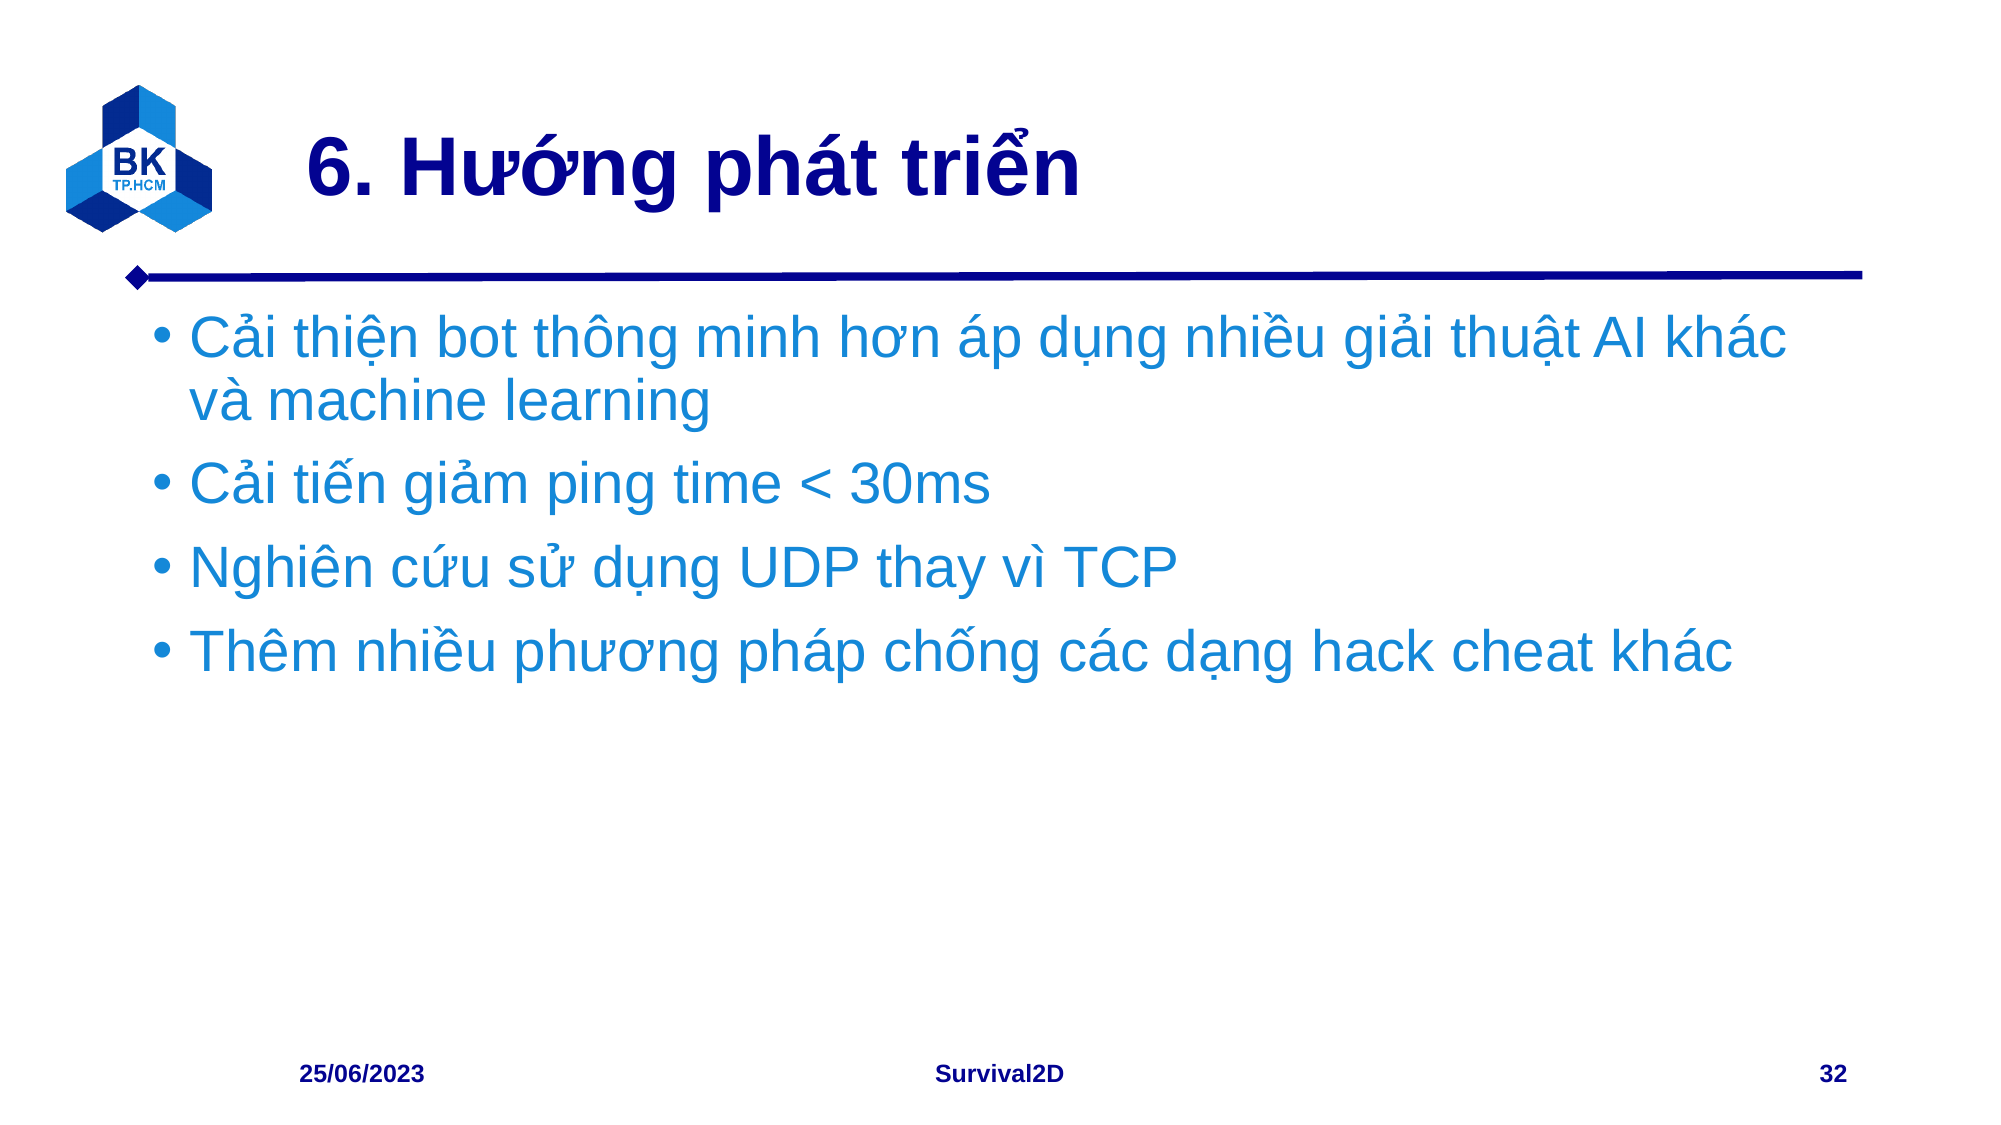

# 6. Hướng phát triển
Cải thiện bot thông minh hơn áp dụng nhiều giải thuật AI khác và machine learning
Cải tiến giảm ping time < 30ms
Nghiên cứu sử dụng UDP thay vì TCP
Thêm nhiều phương pháp chống các dạng hack cheat khác

25/06/2023
Survival2D
32